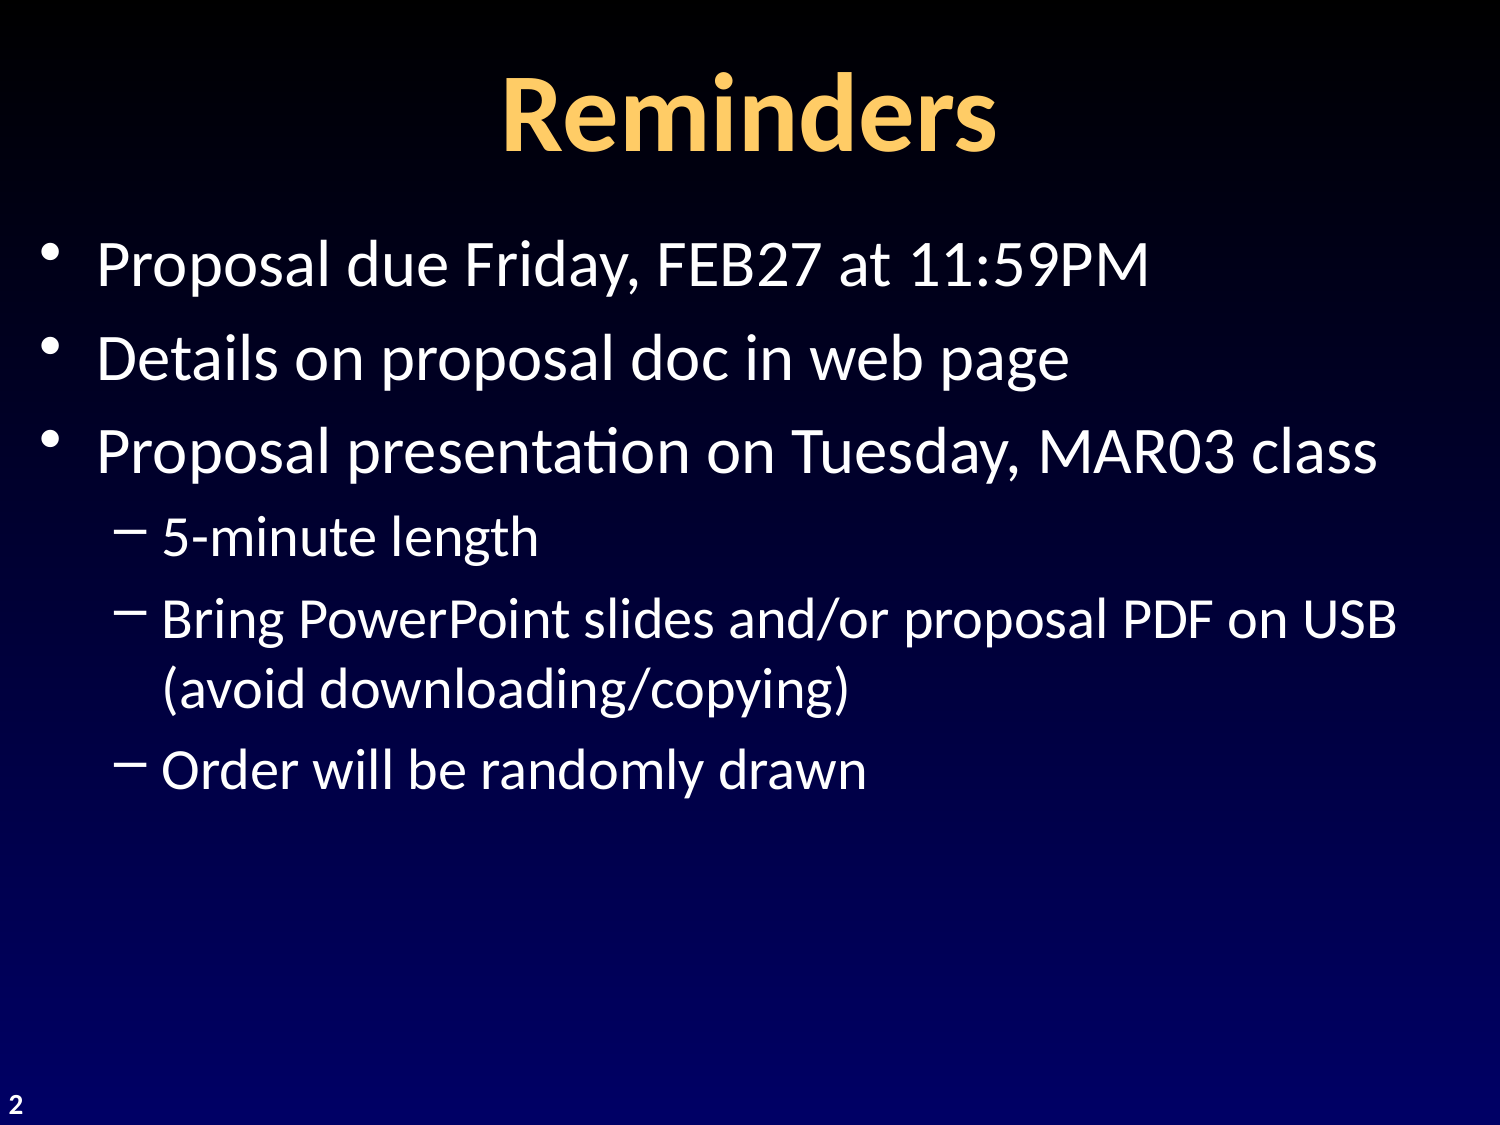

# Reminders
Proposal due Friday, FEB27 at 11:59PM
Details on proposal doc in web page
Proposal presentation on Tuesday, MAR03 class
5-minute length
Bring PowerPoint slides and/or proposal PDF on USB
(avoid downloading/copying)
Order will be randomly drawn

2